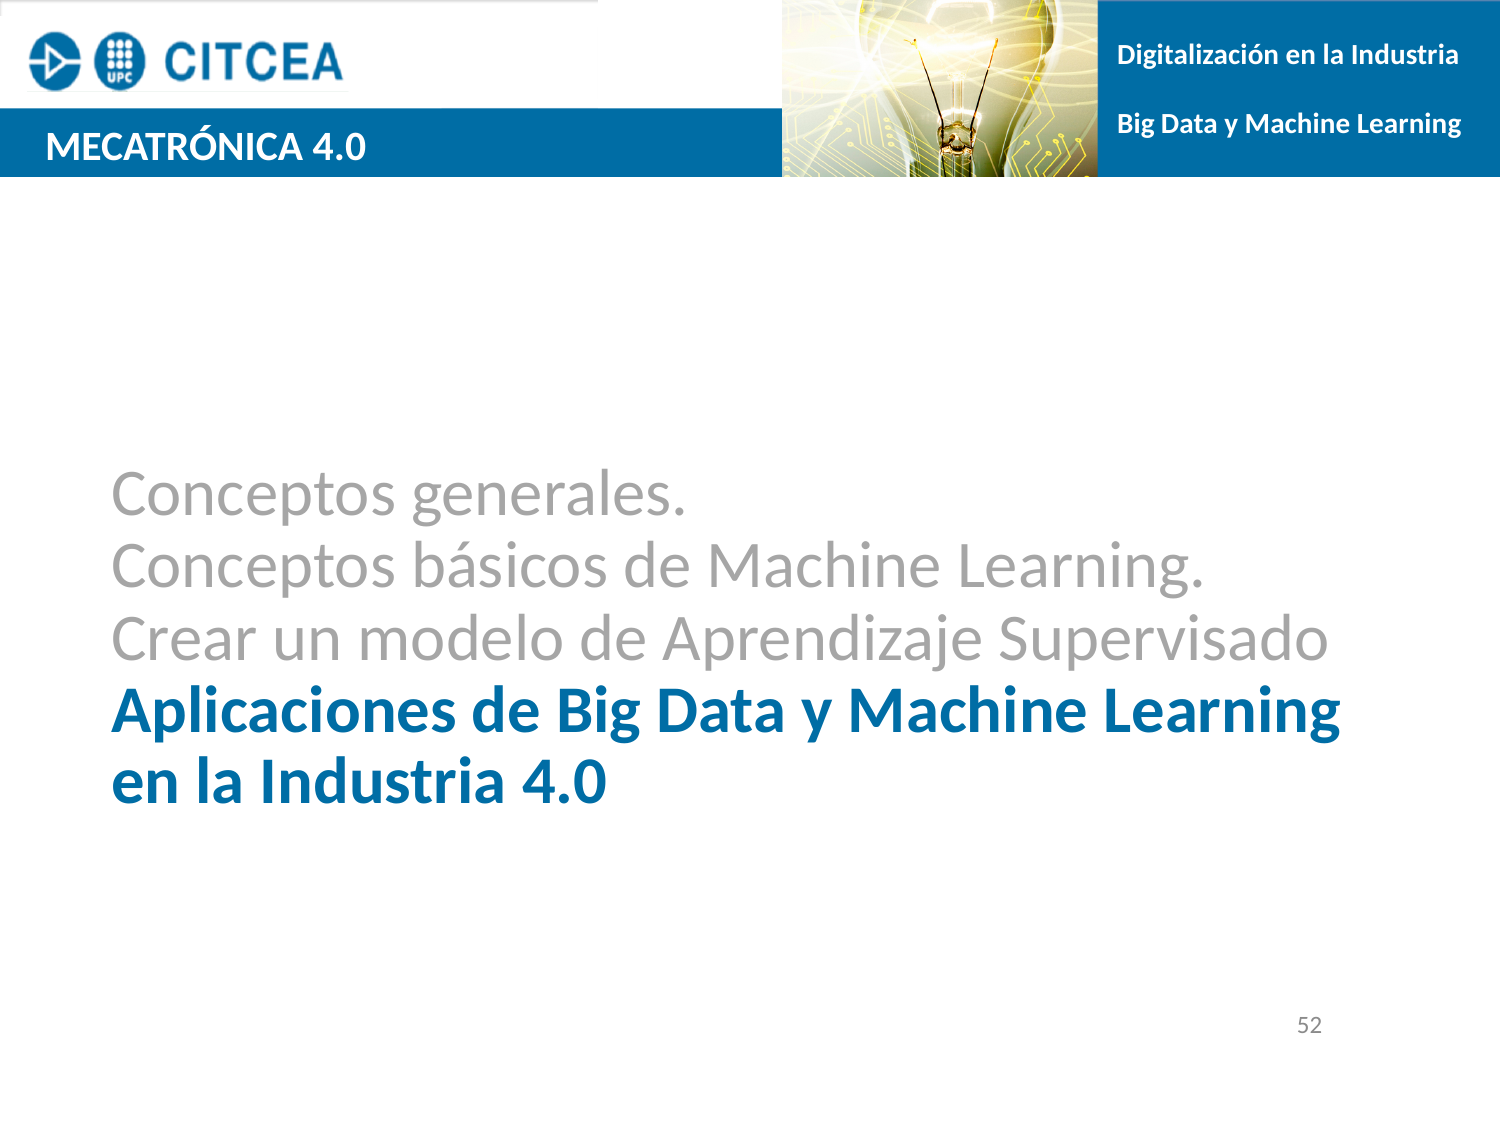

# Conceptos generales. Conceptos básicos de Machine Learning. Crear un modelo de Aprendizaje Supervisado Aplicaciones de Big Data y Machine Learning en la Industria 4.0
52